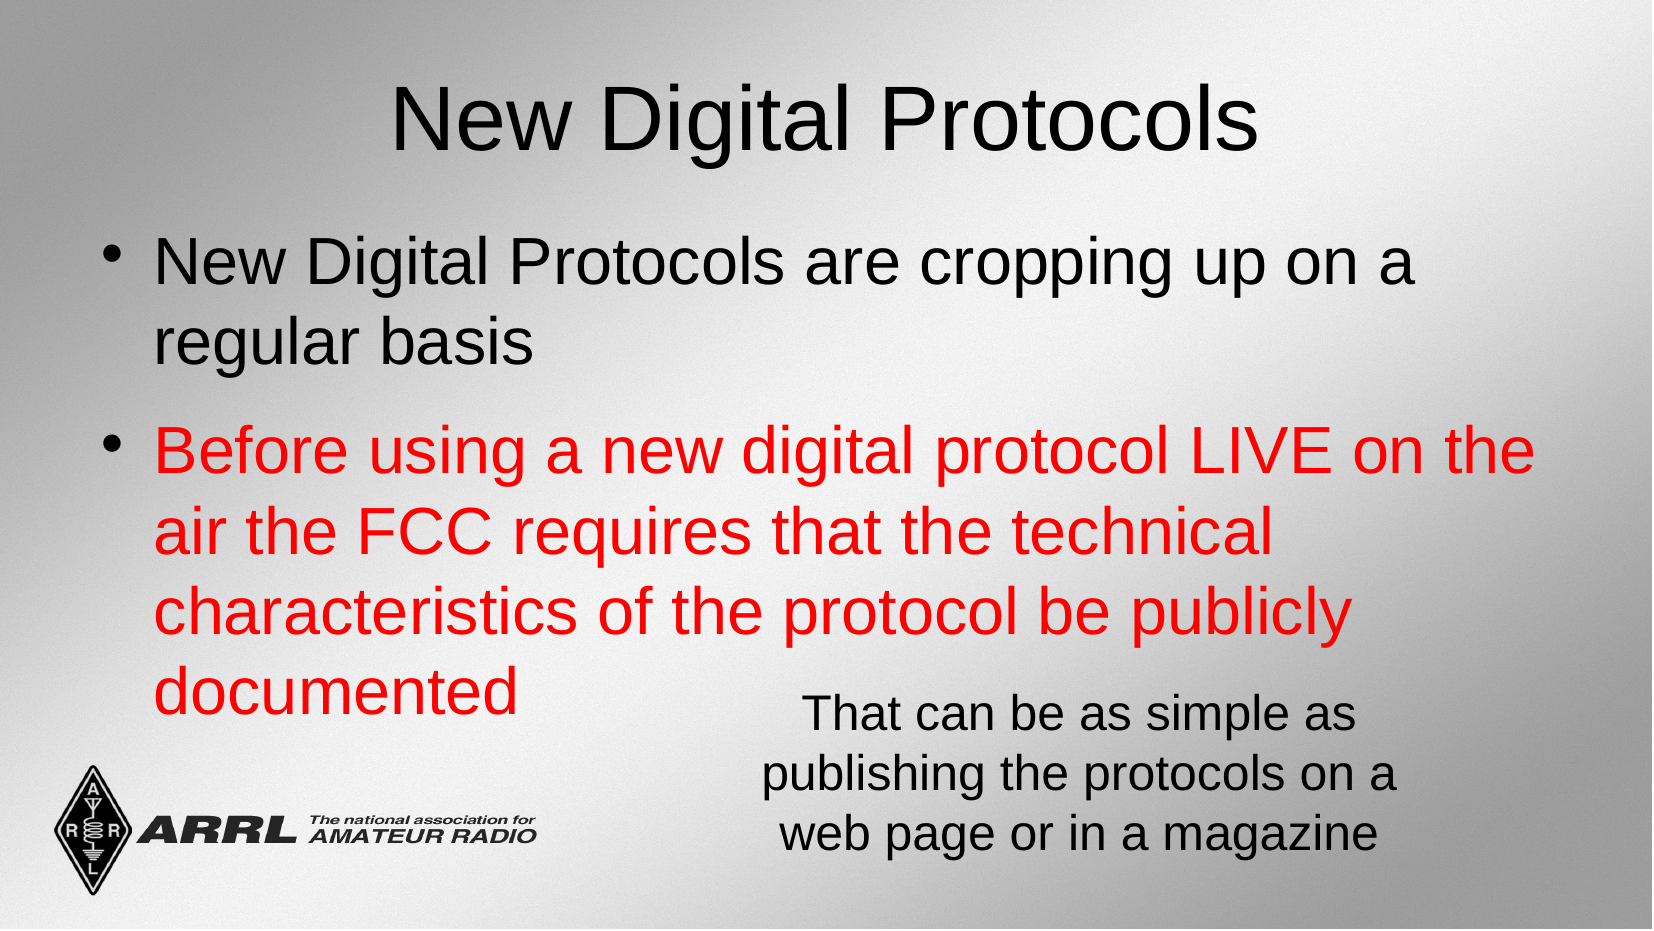

New Digital Protocols

New Digital Protocols are cropping up on a regular basis
Before using a new digital protocol LIVE on the air the FCC requires that the technical characteristics of the protocol be publicly documented

That can be as simple as publishing the protocols on a web page or in a magazine